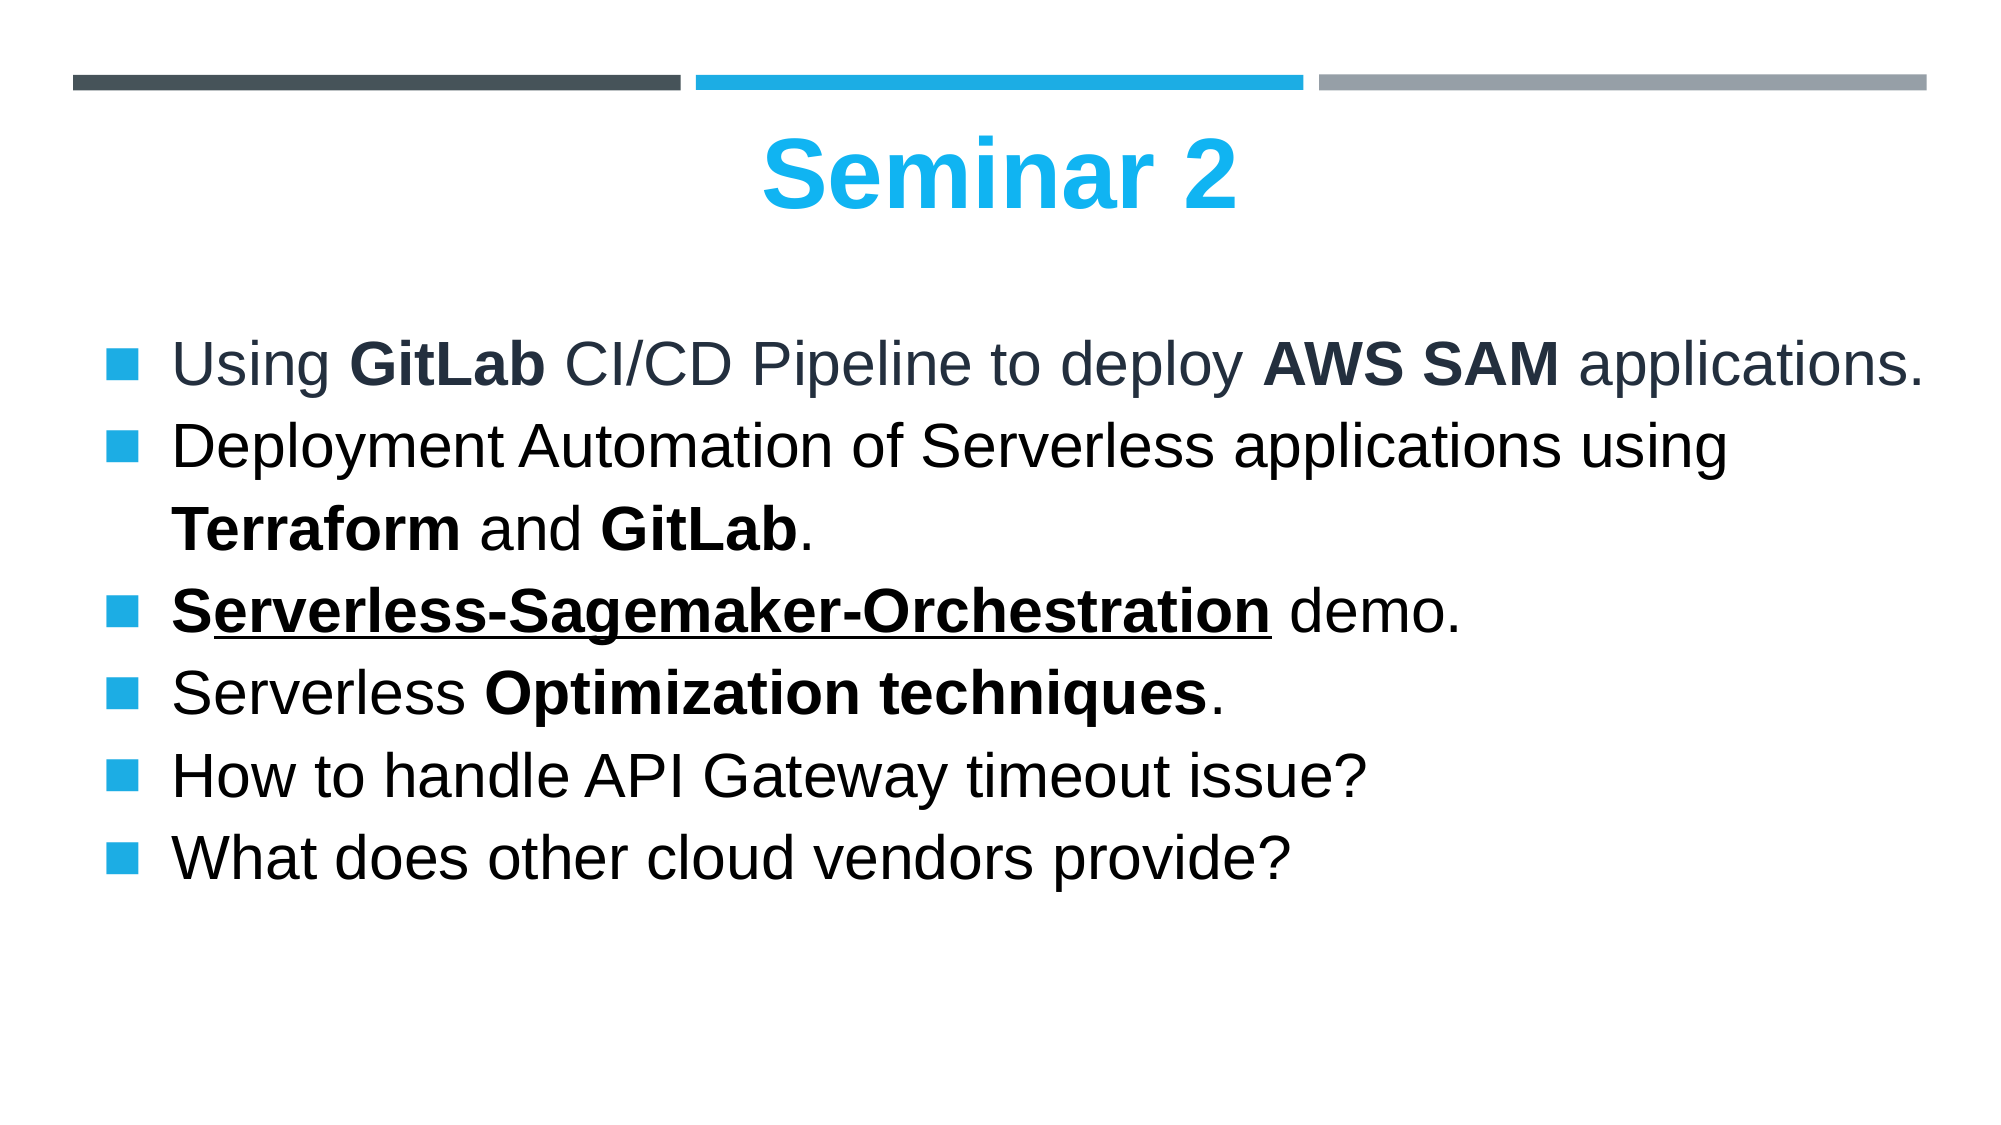

# Seminar 2

Using GitLab CI/CD Pipeline to deploy AWS SAM applications.
Deployment Automation of Serverless applications using Terraform and GitLab.
Serverless-Sagemaker-Orchestration demo.
Serverless Optimization techniques.
How to handle API Gateway timeout issue?
What does other cloud vendors provide?